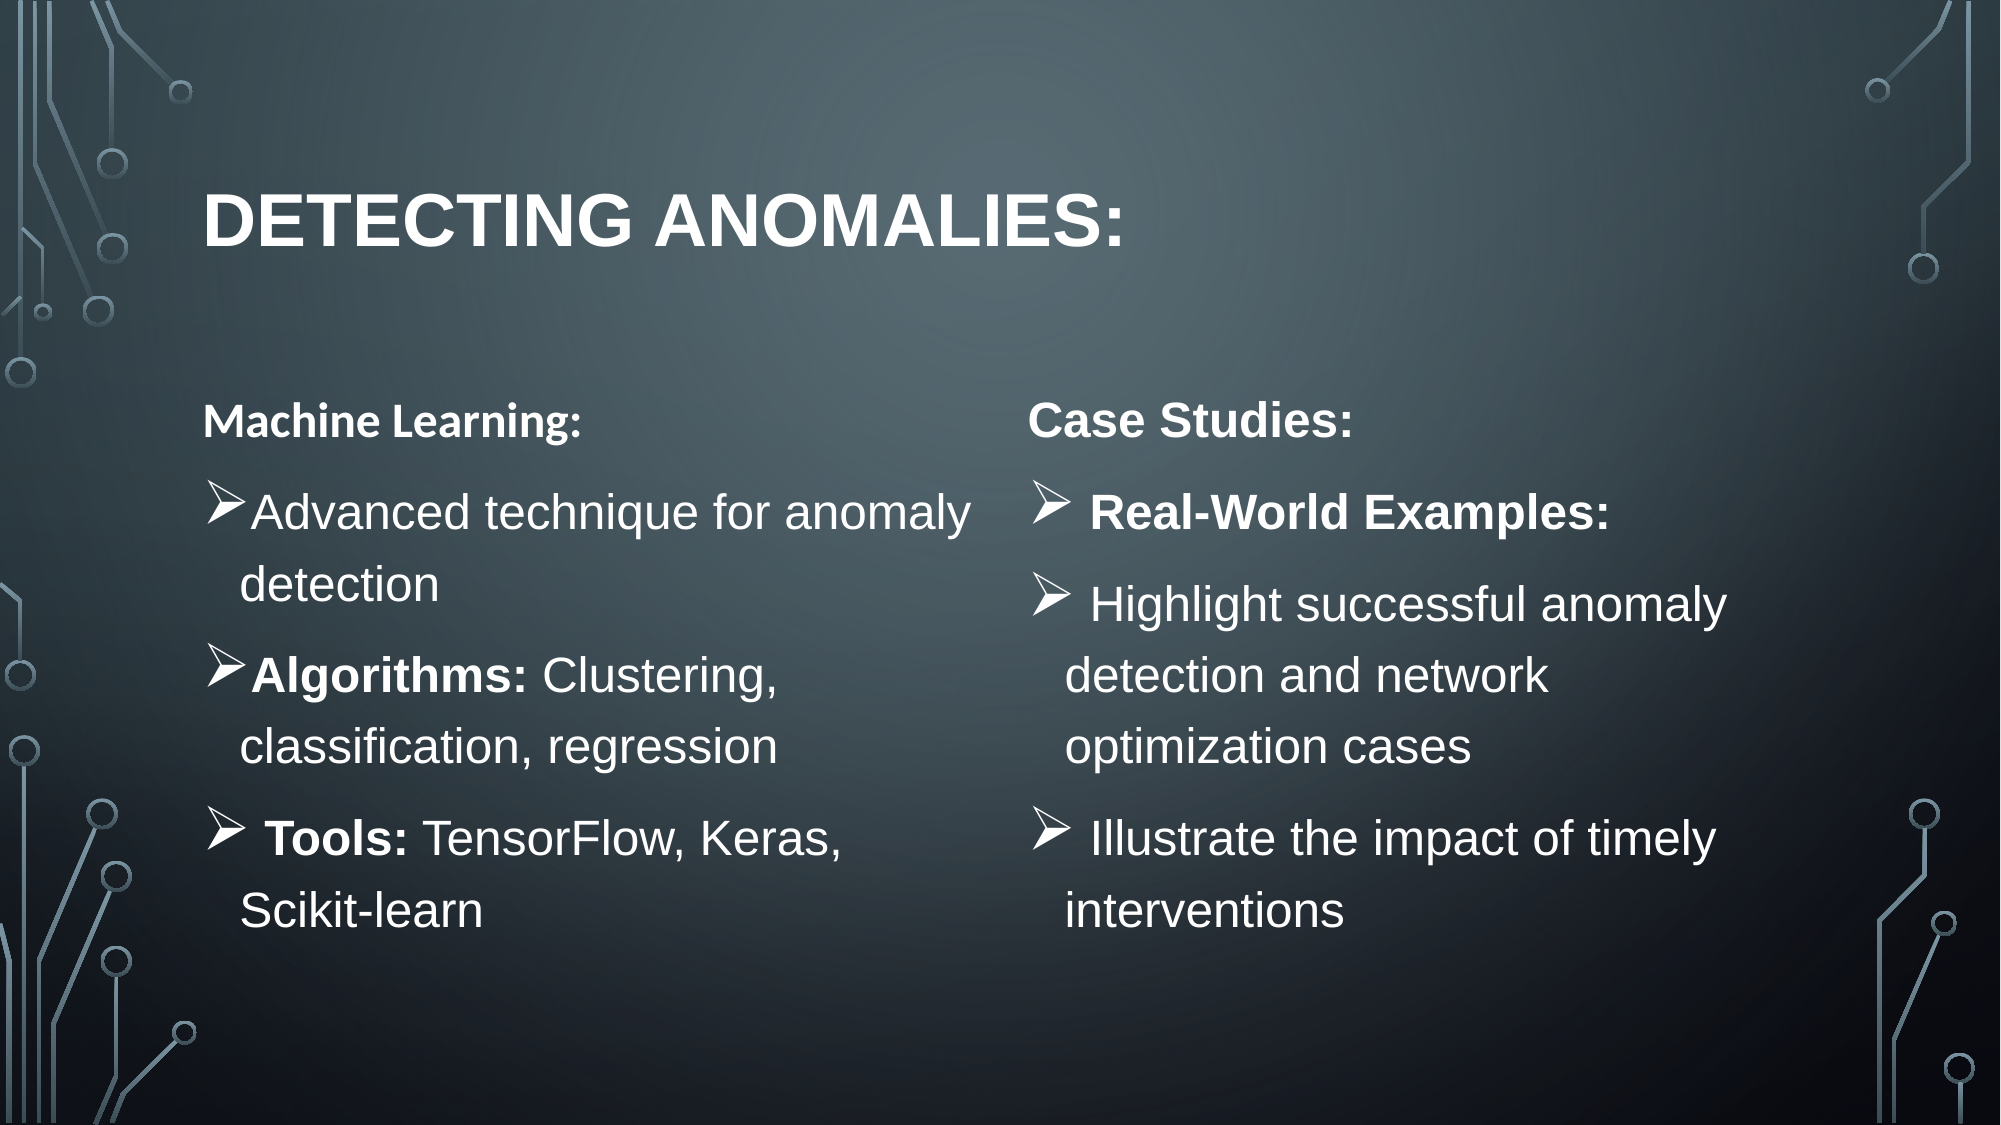

# Detecting Anomalies:
Machine Learning:
Advanced technique for anomaly detection
Algorithms: Clustering, classification, regression
 Tools: TensorFlow, Keras, Scikit-learn

Case Studies:
 Real-World Examples:
 Highlight successful anomaly detection and network optimization cases
 Illustrate the impact of timely interventions